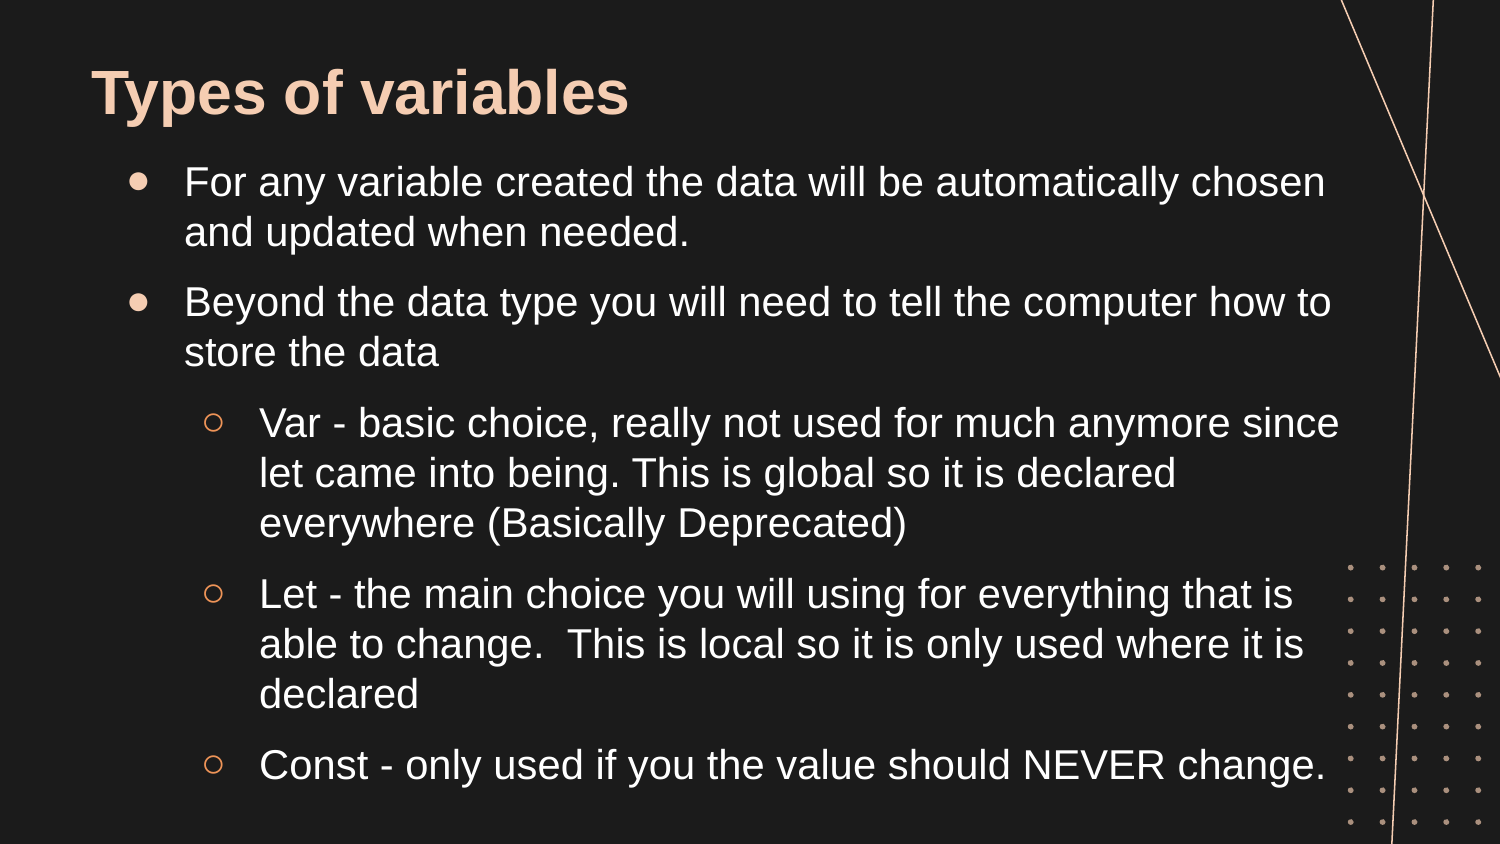

# Types of variables
For any variable created the data will be automatically chosen and updated when needed.
Beyond the data type you will need to tell the computer how to store the data
Var - basic choice, really not used for much anymore since let came into being. This is global so it is declared everywhere (Basically Deprecated)
Let - the main choice you will using for everything that is able to change.  This is local so it is only used where it is declared
Const - only used if you the value should NEVER change.